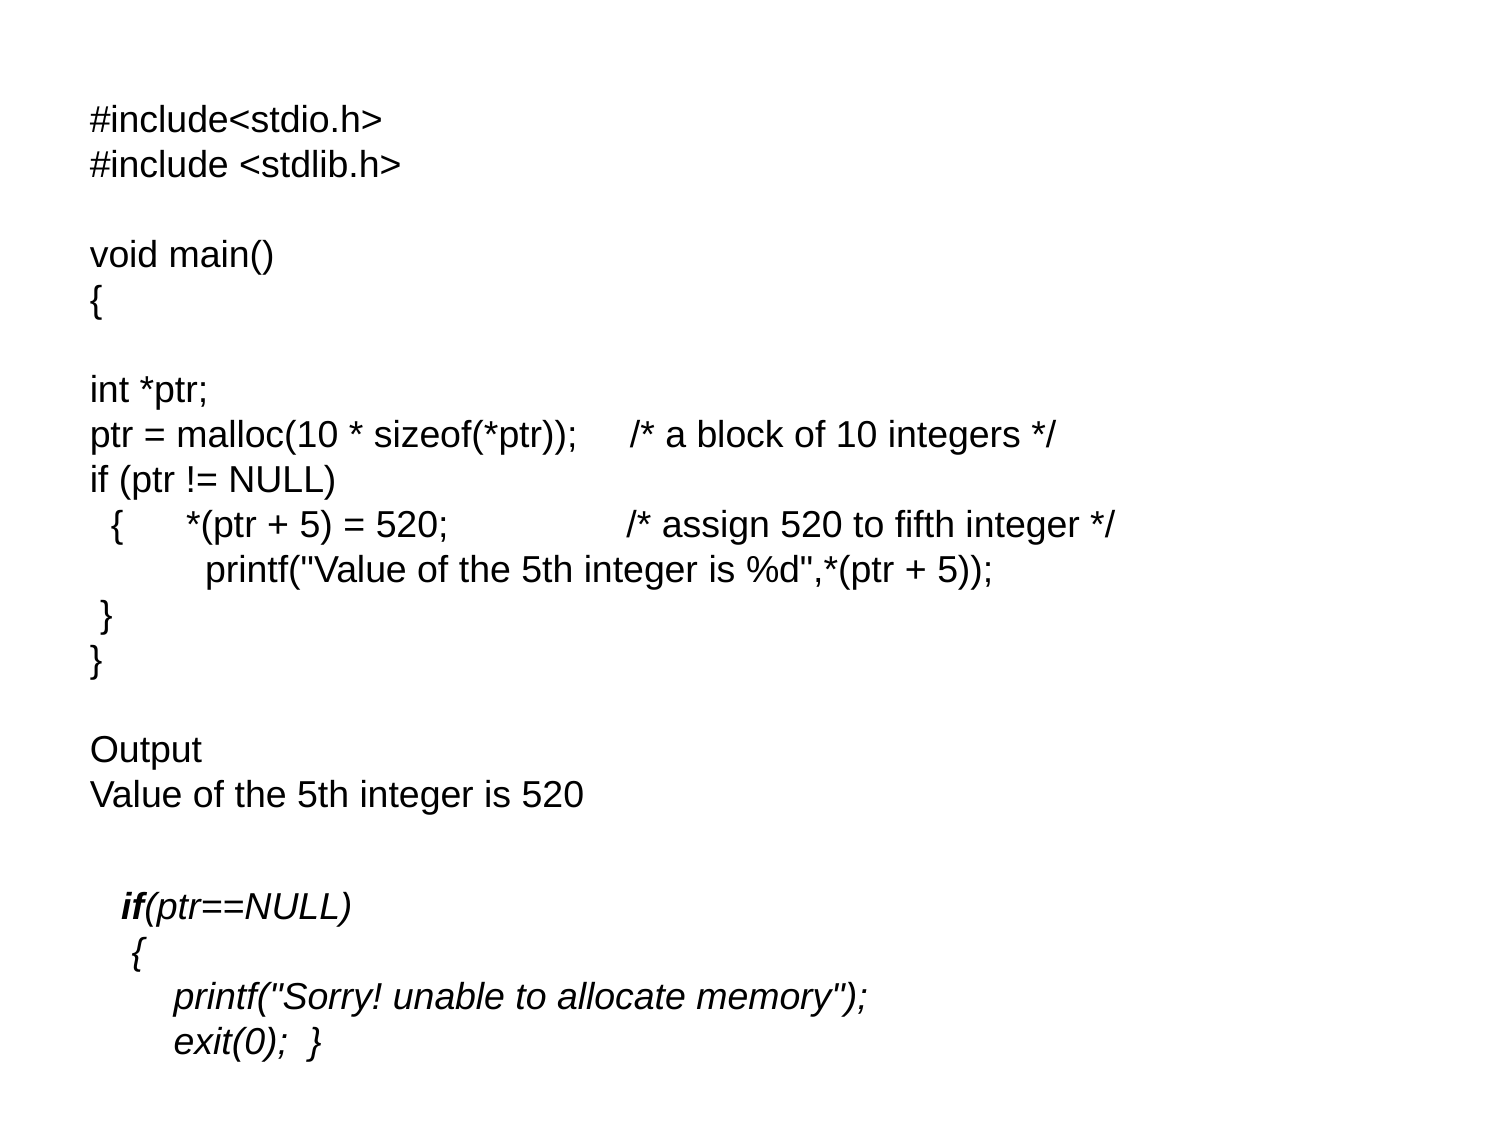

#include<stdio.h>
#include <stdlib.h>

void main()
{

int *ptr;
ptr = malloc(10 * sizeof(*ptr));     /* a block of 10 integers */
if (ptr != NULL)
  {      *(ptr + 5) = 520;                 /* assign 520 to fifth integer */
           printf("Value of the 5th integer is %d",*(ptr + 5));
 }
}

Output
Value of the 5th integer is 520
   if(ptr==NULL)
    {
        printf("Sorry! unable to allocate memory");
        exit(0);  }